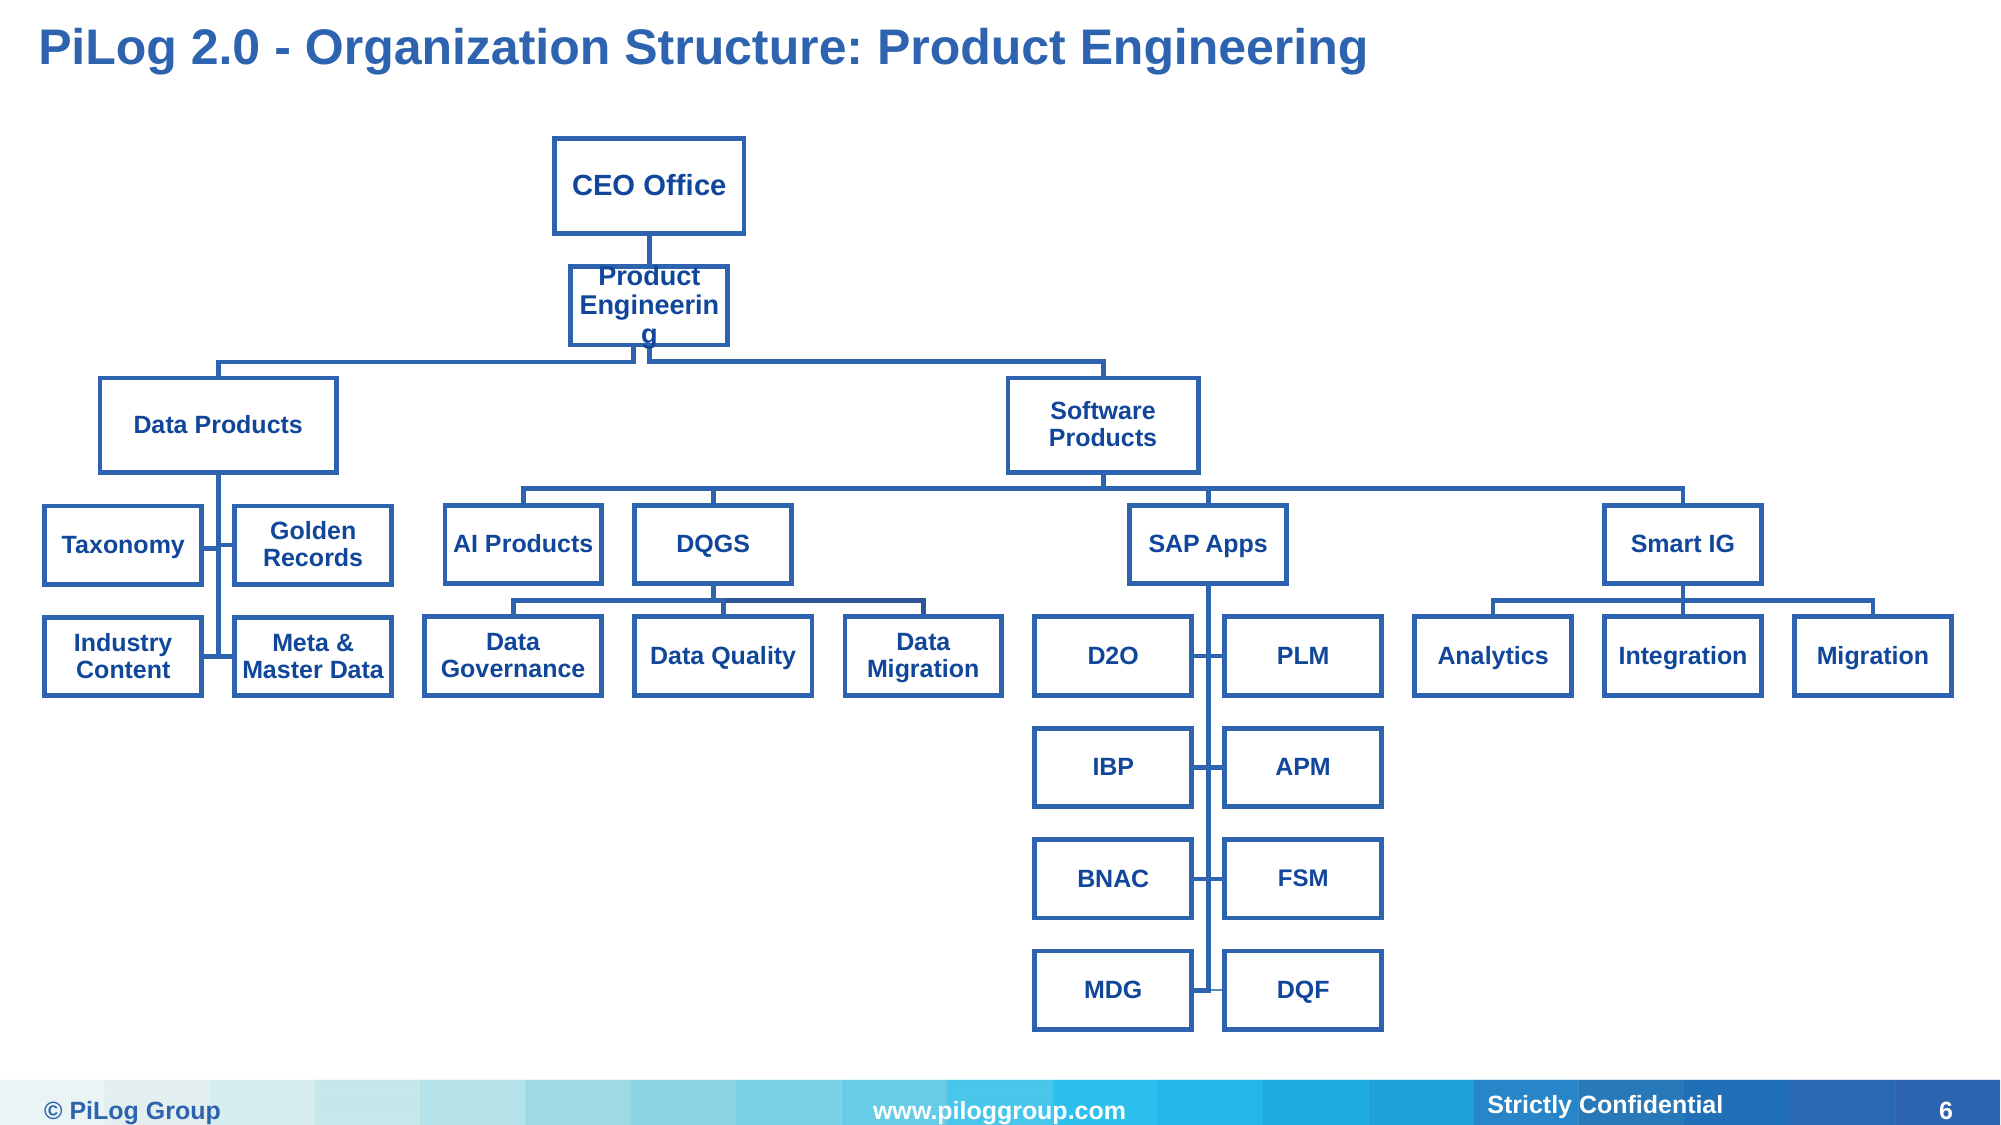

PiLog 2.0 - Organization Structure: Product Engineering

CEO Office
Product Engineering
Data Products
Taxonomy
Golden Records
Industry Content
Meta & Master Data
Software Products
AI Products
DQGS
Data Governance
Data Quality
Data Migration
SAP Apps
D2O
PLM
IBP
APM
BNAC
FSM
MDG
DQF
Smart IG
Analytics
Integration
Migration

© PiLog Group
www.piloggroup.com
6
Strictly Confidential